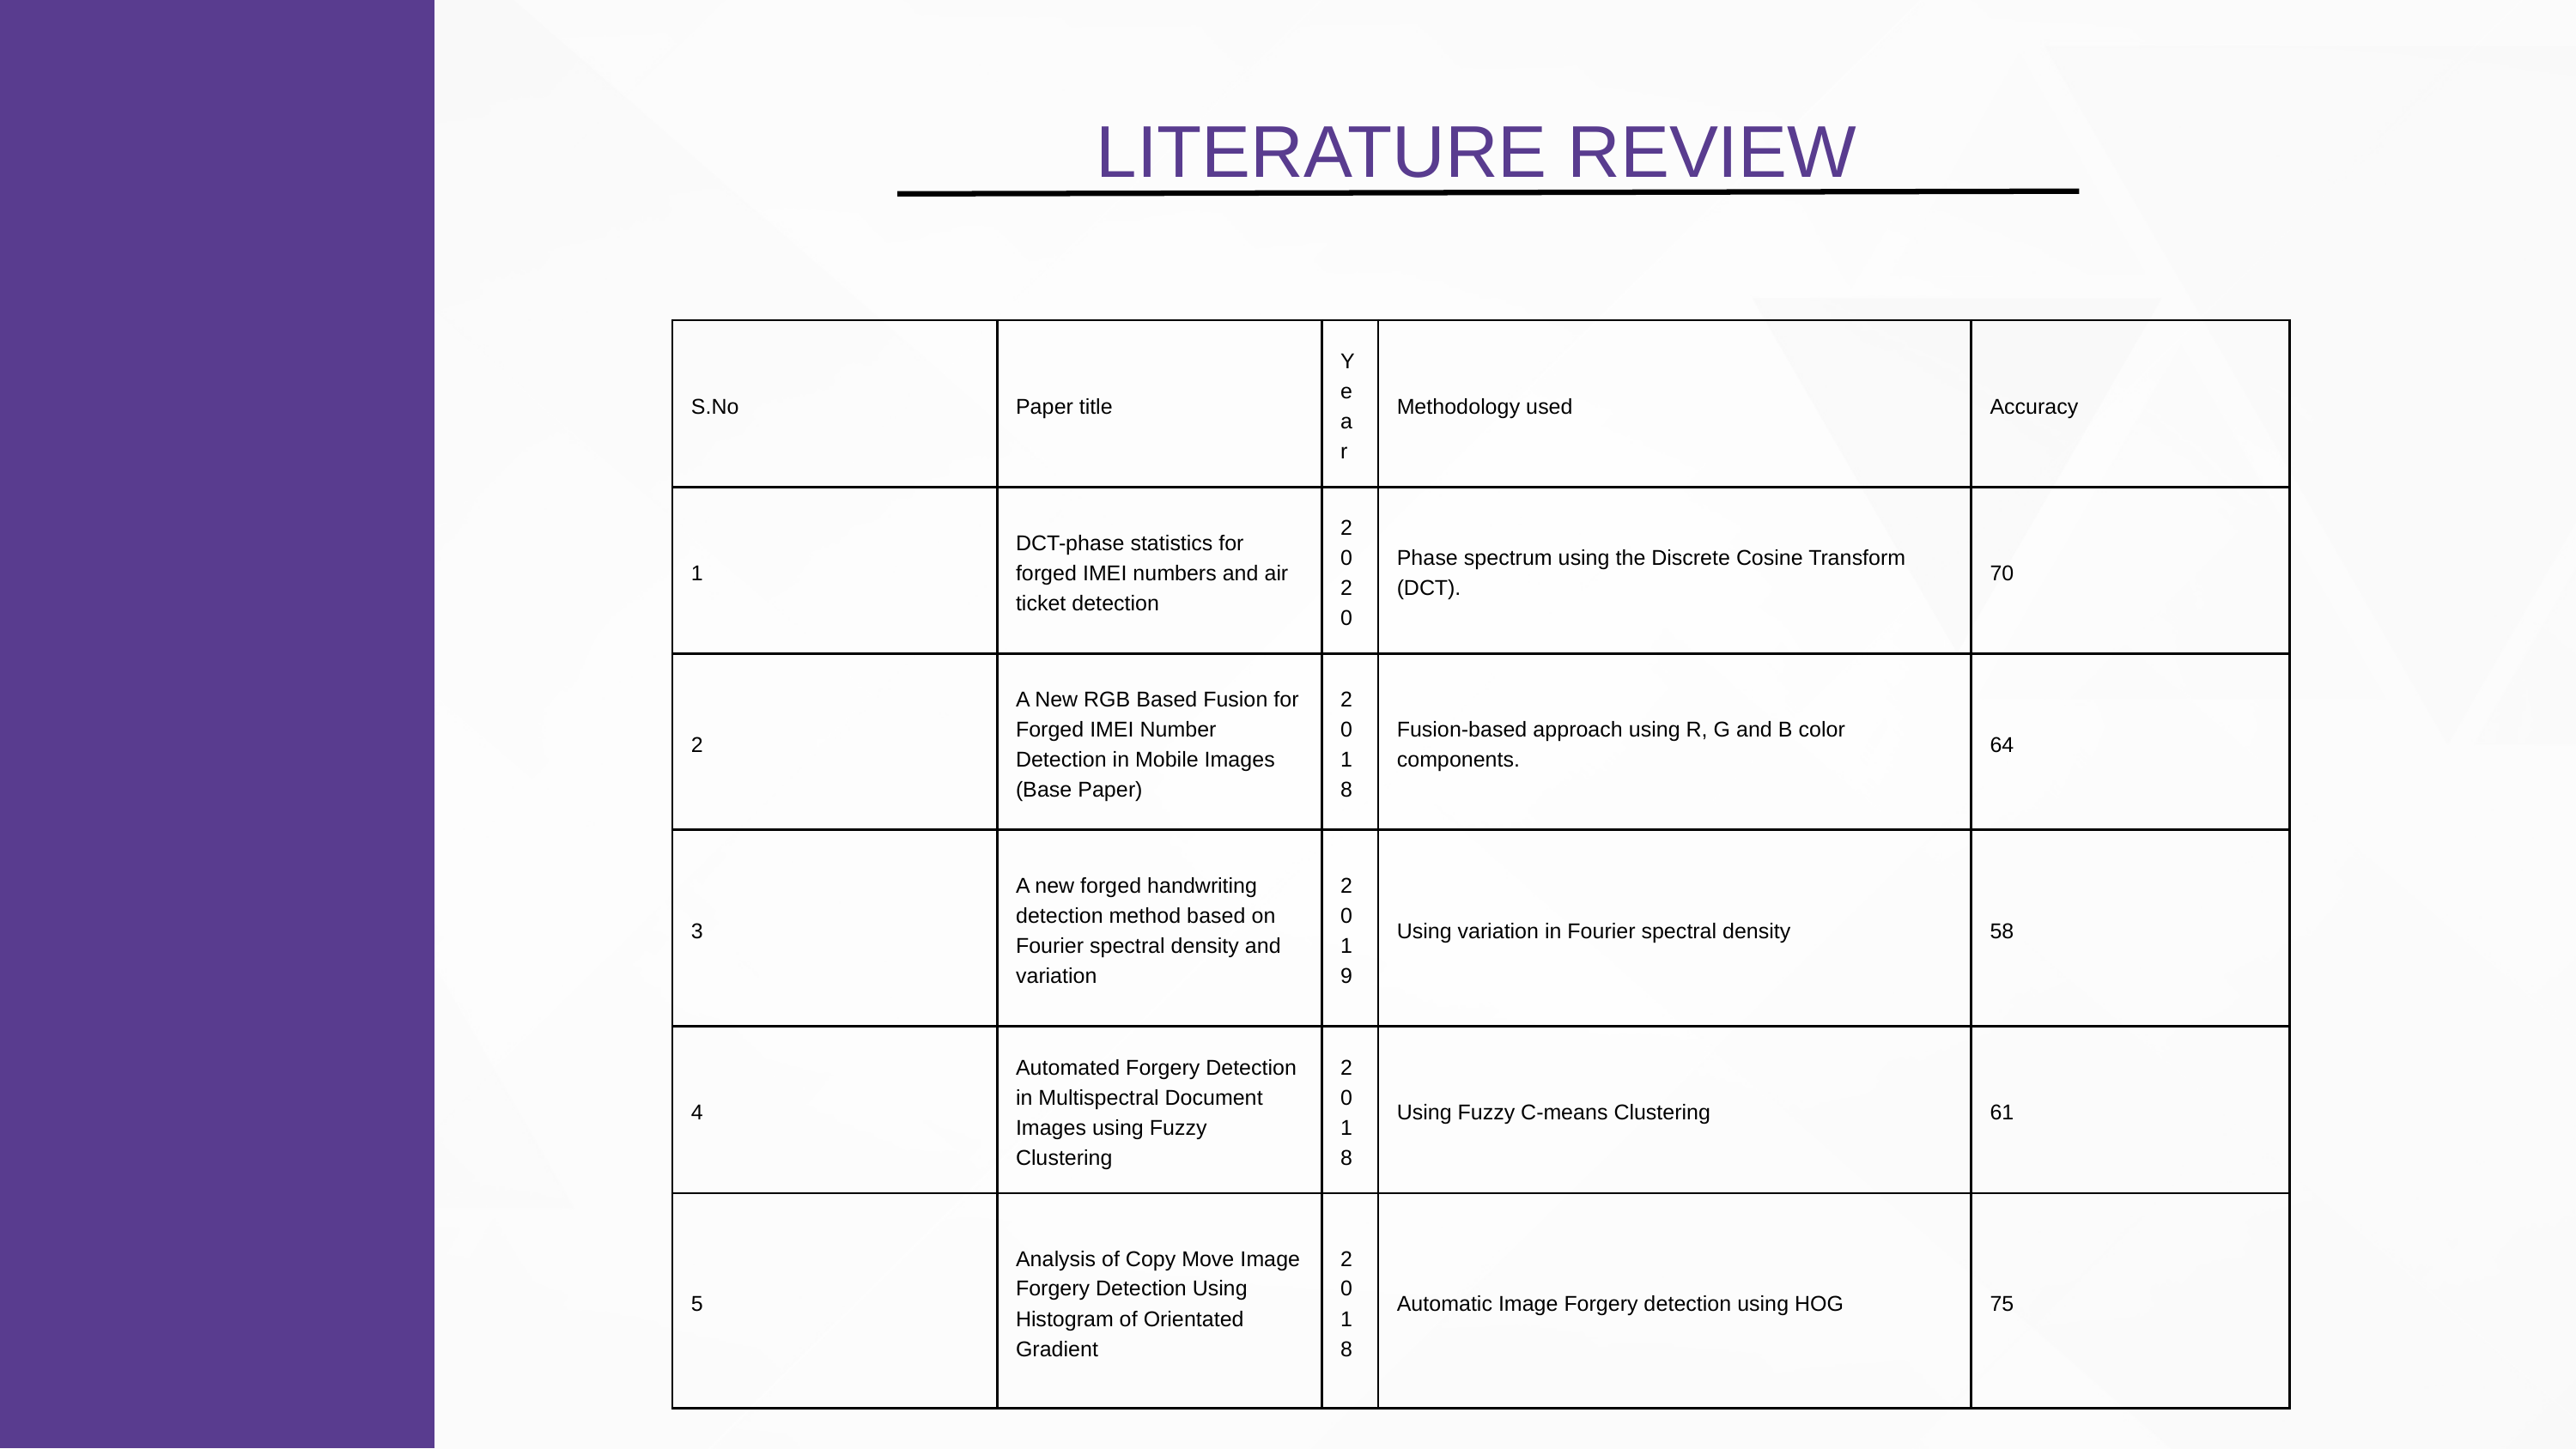

LITERATURE REVIEW

| S.No | Paper title | Year | Methodology used | Accuracy |
| --- | --- | --- | --- | --- |
| 1 | DCT-phase statistics for forged IMEI numbers and air ticket detection | 2020 | Phase spectrum using the Discrete Cosine Transform (DCT). | 70 |
| 2 | A New RGB Based Fusion for Forged IMEI Number Detection in Mobile Images (Base Paper) | 2018 | Fusion-based approach using R, G and B color components. | 64 |
| 3 | A new forged handwriting detection method based on Fourier spectral density and variation | 2019 | Using variation in Fourier spectral density | 58 |
| 4 | Automated Forgery Detection in Multispectral Document Images using Fuzzy Clustering | 2018 | Using Fuzzy C-means Clustering | 61 |
| 5 | Analysis of Copy Move Image Forgery Detection Using Histogram of Orientated Gradient | 2018 | Automatic Image Forgery detection using HOG | 75 |